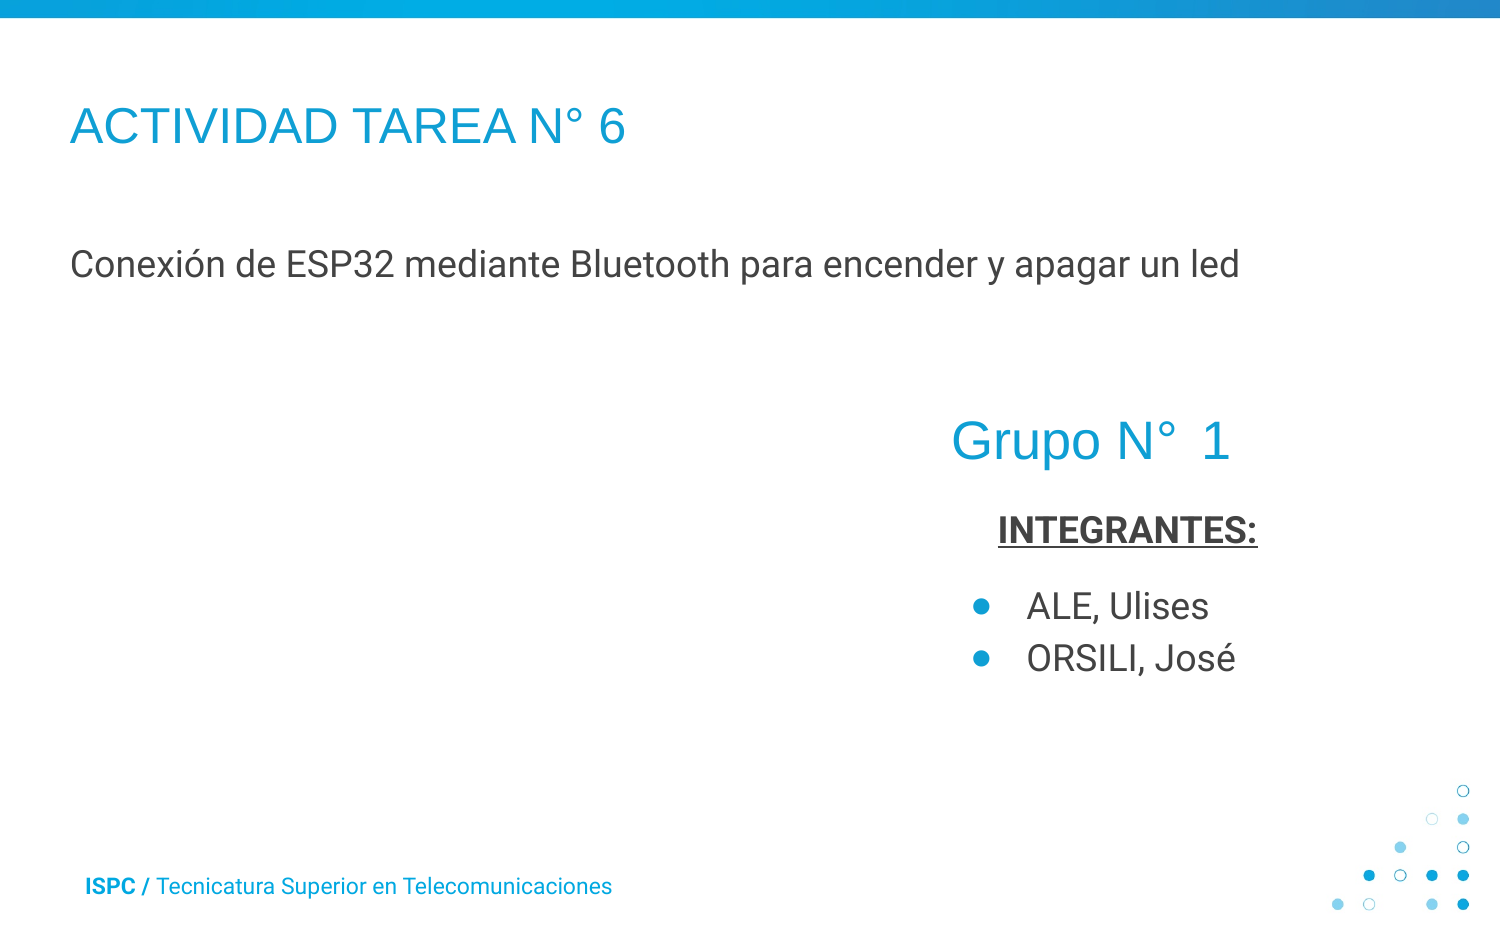

# ACTIVIDAD TAREA N° 6
Conexión de ESP32 mediante Bluetooth para encender y apagar un led

Grupo N° 1
     INTEGRANTES:
ALE, Ulises
ORSILI, José